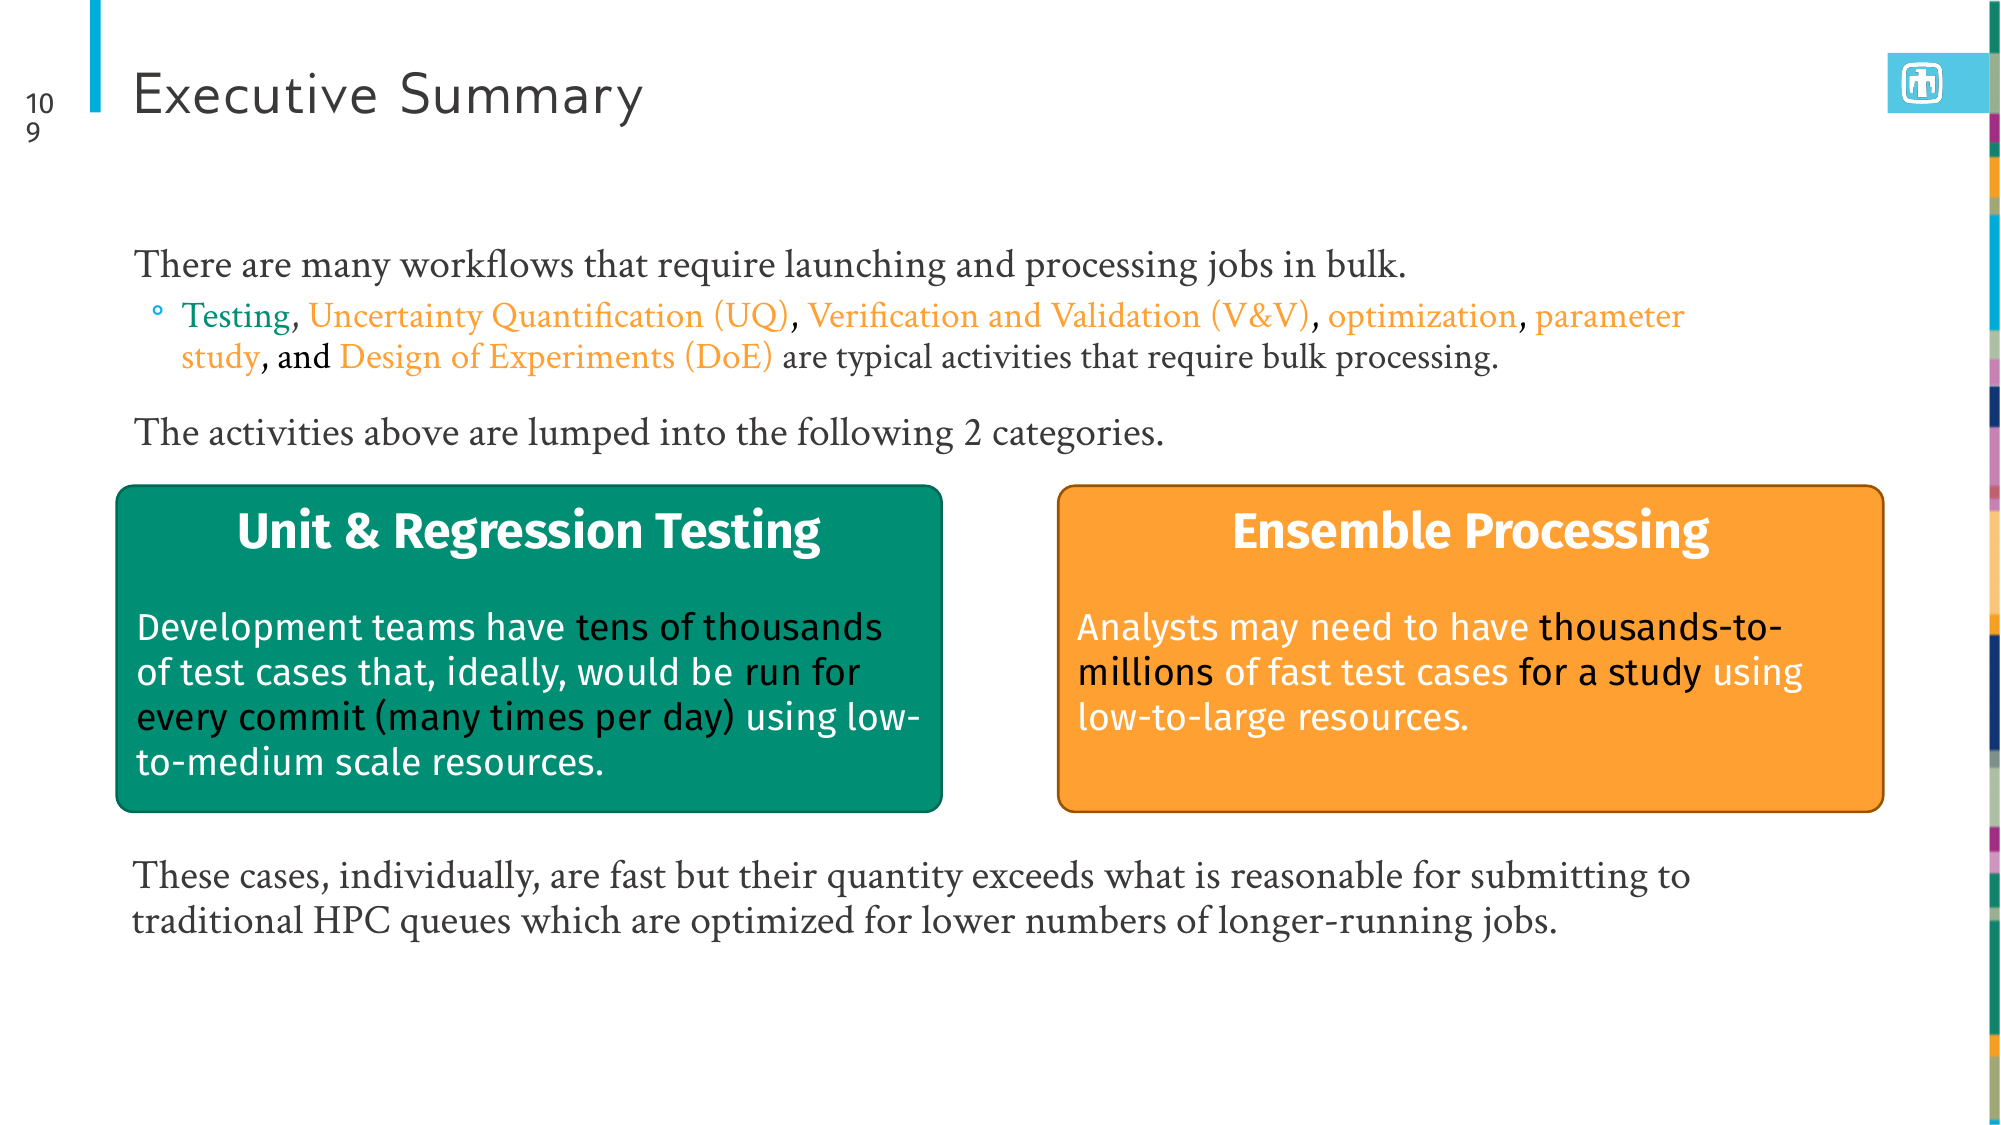

# Executive Summary
109
There are many workflows that require launching and processing jobs in bulk.
Testing, Uncertainty Quantification (UQ), Verification and Validation (V&V), optimization, parameter study, and Design of Experiments (DoE) are typical activities that require bulk processing.
The activities above are lumped into the following 2 categories.
Unit & Regression Testing

Development teams have tens of thousands of test cases that, ideally, would be run for every commit (many times per day) using low-to-medium scale resources.
Ensemble Processing

Analysts may need to have thousands-to-millions of fast test cases for a study using low-to-large resources.
These cases, individually, are fast but their quantity exceeds what is reasonable for submitting to traditional HPC queues which are optimized for lower numbers of longer-running jobs.